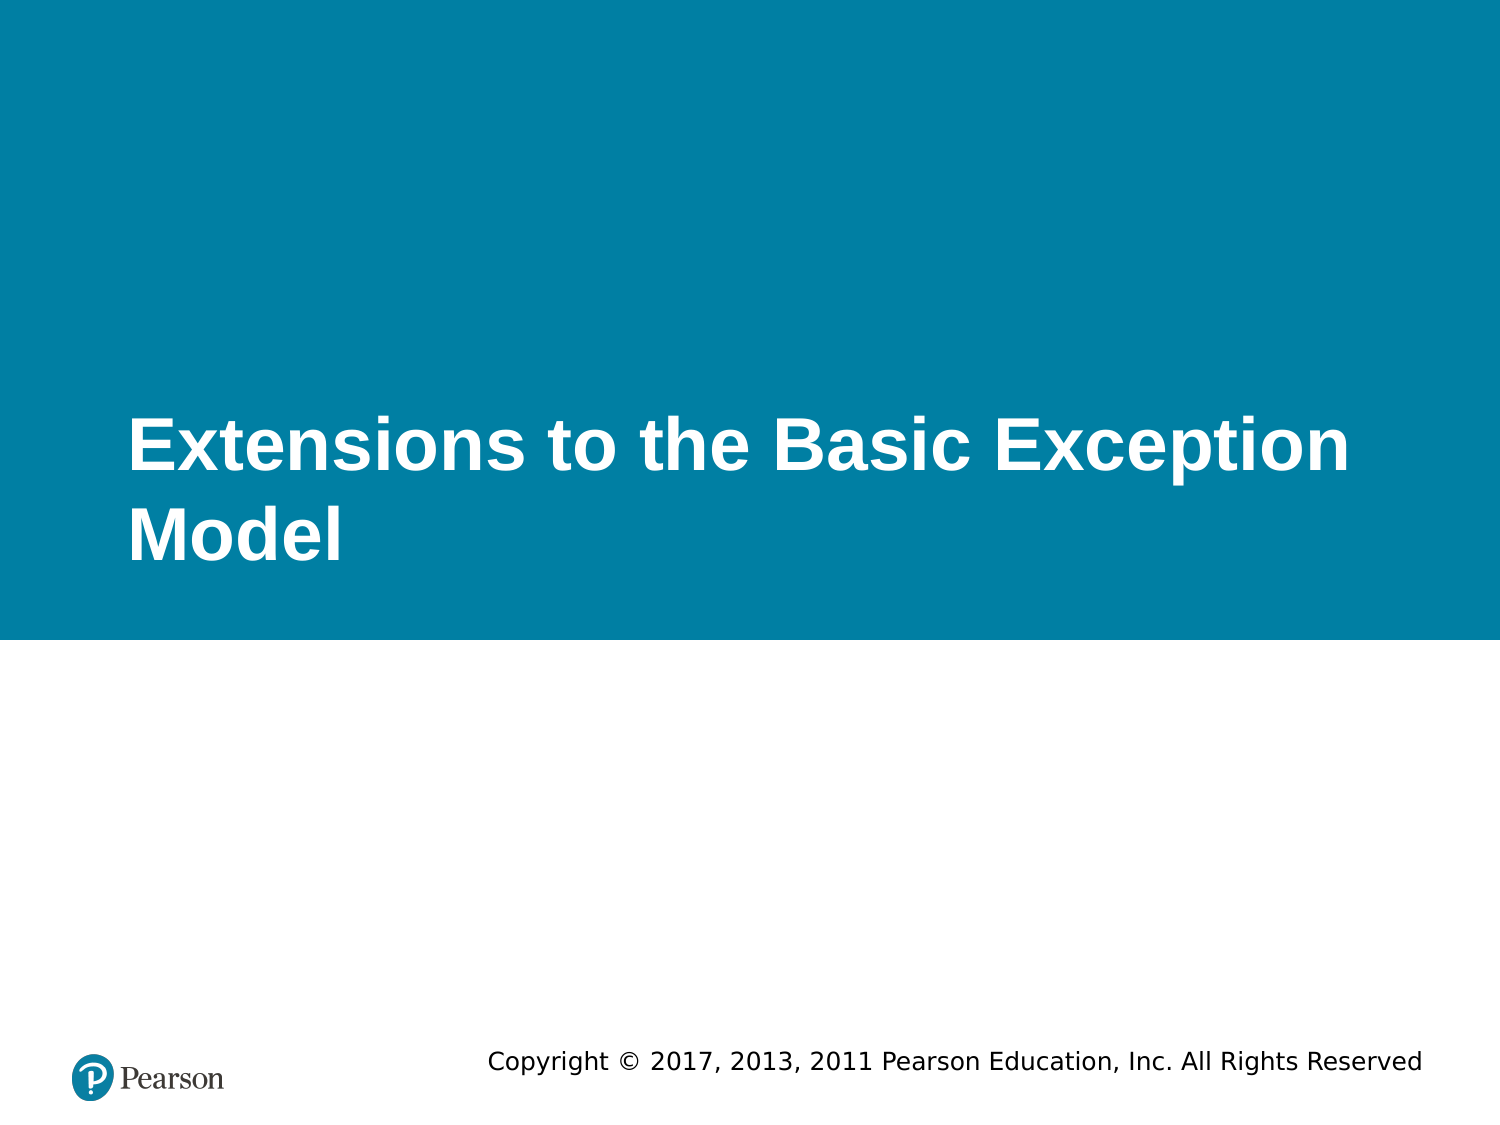

# Extensions to the Basic Exception Model